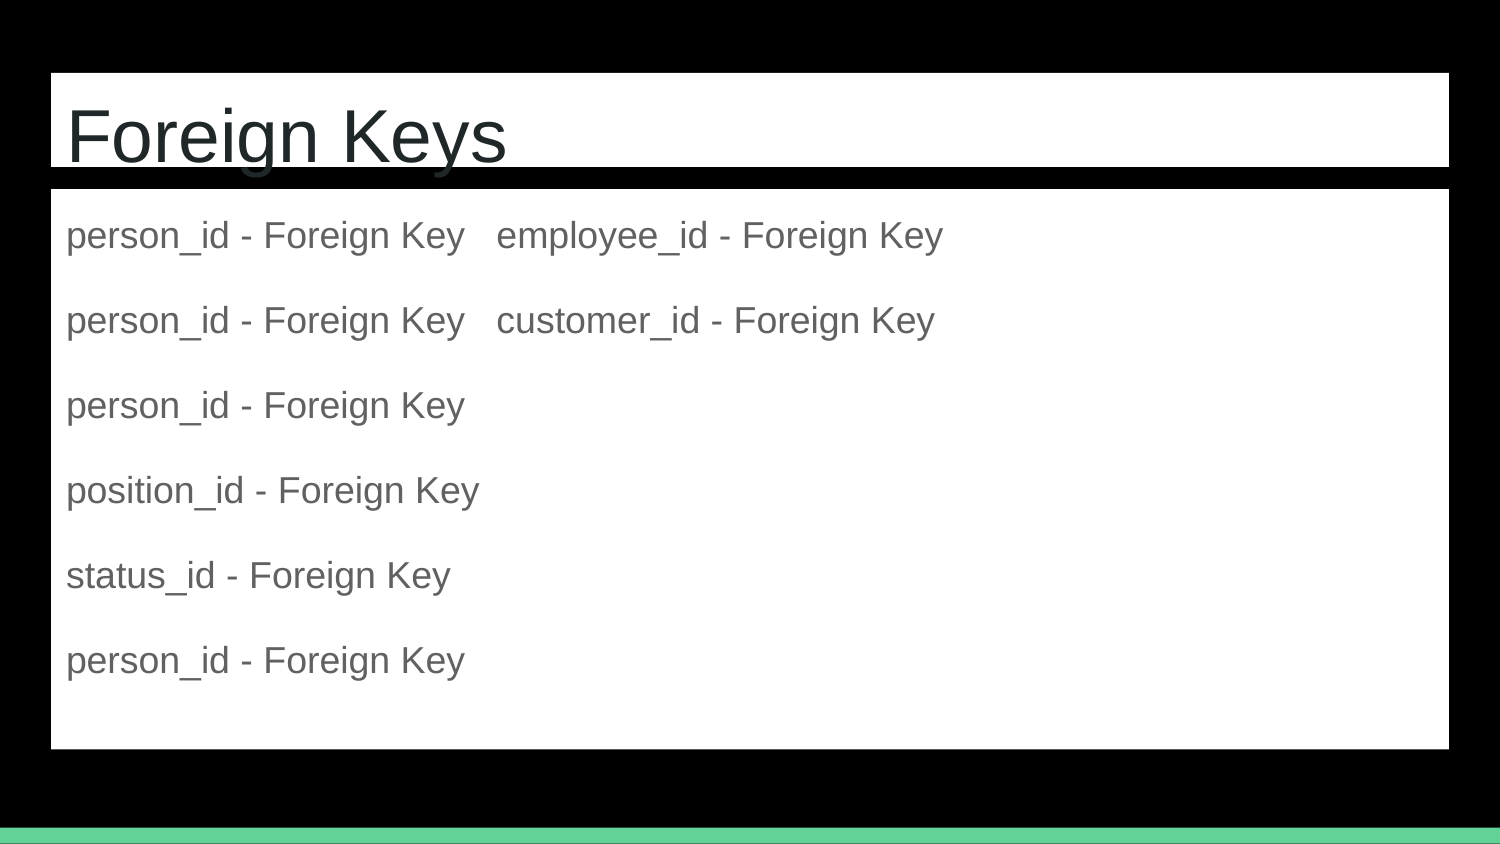

# Foreign Keys
person_id - Foreign Key   employee_id - Foreign Key
person_id - Foreign Key   customer_id - Foreign Key
person_id - Foreign Key
position_id - Foreign Key
status_id - Foreign Key
person_id - Foreign Key